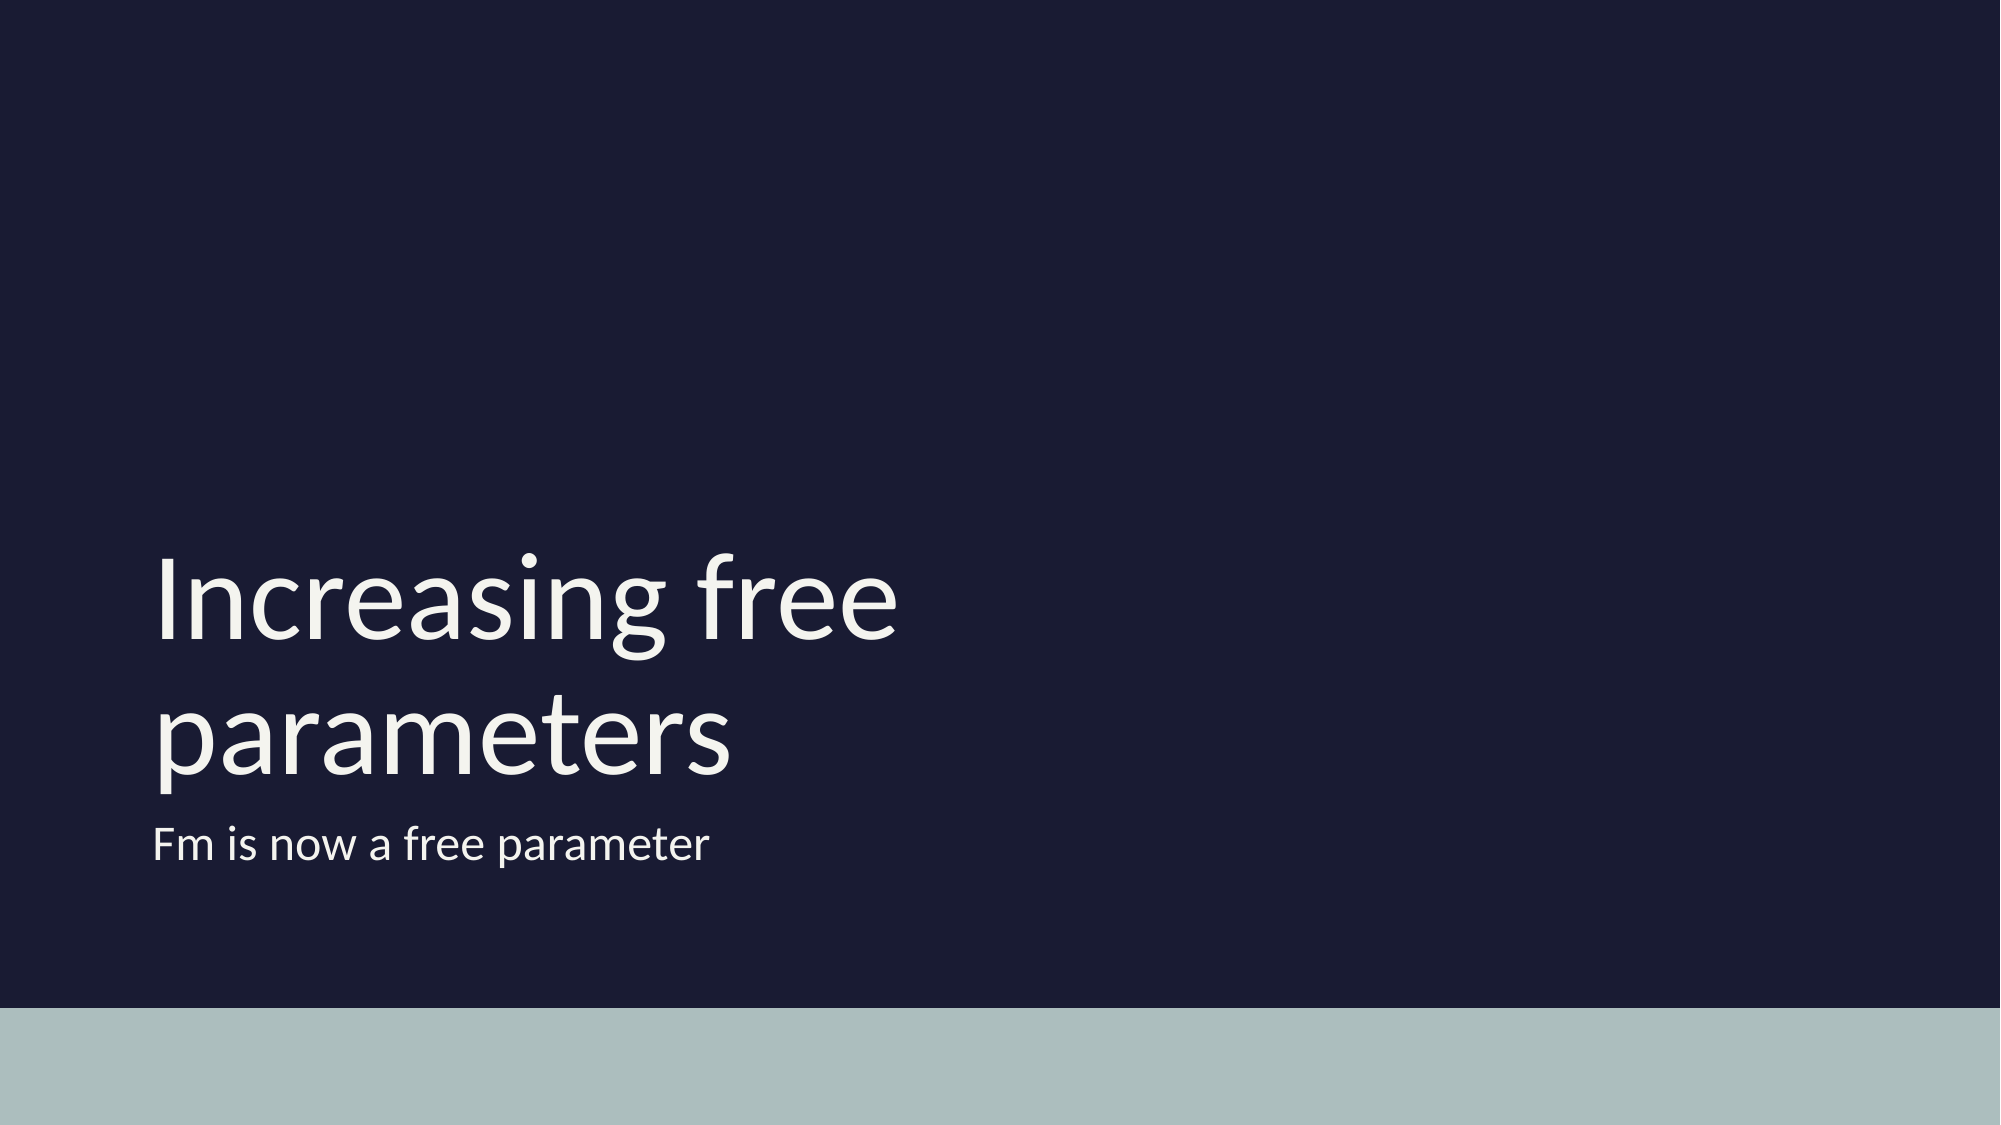

# Increasing free parameters
Fm is now a free parameter